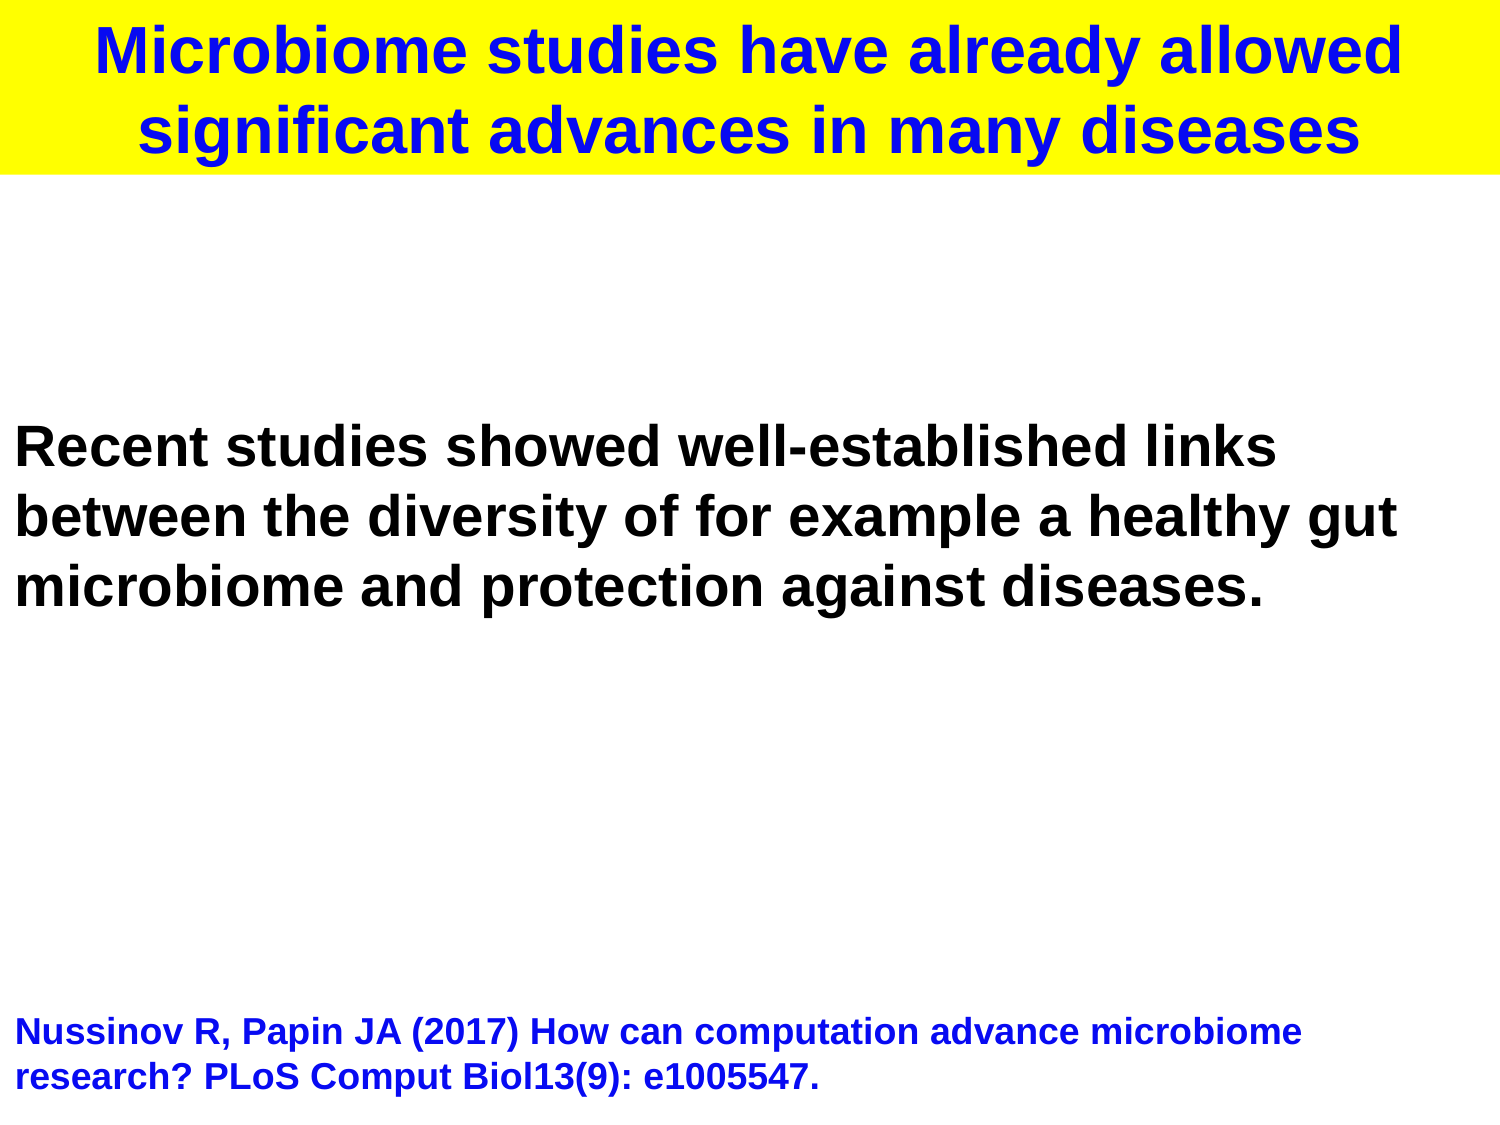

Microbiome studies have already allowed significant advances in many diseases
Recent studies showed well-established links between the diversity of for example a healthy gut microbiome and protection against diseases.
Nussinov R, Papin JA (2017) How can computation advance microbiome research? PLoS Comput Biol13(9): e1005547.